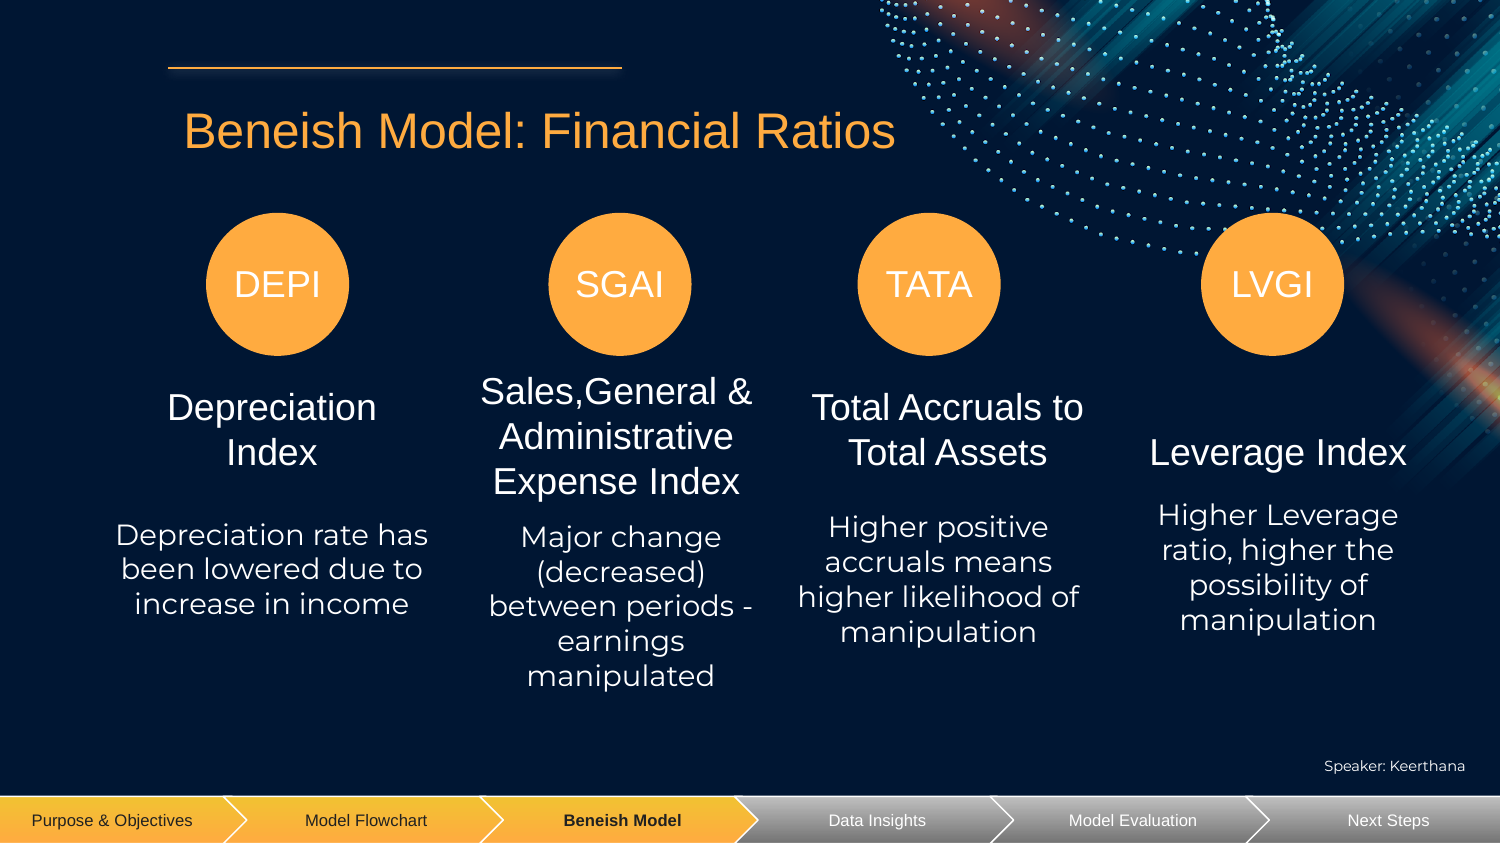

# Beneish Model: Financial Ratios

DEPI
SGAI
TATA
LVGI
Sales,General & Administrative Expense Index
Depreciation Index
Total Accruals to Total Assets
Leverage Index
Higher Leverage ratio, higher the possibility of manipulation
Higher positive accruals means higher likelihood of manipulation
Depreciation rate has been lowered due to increase in income
Major change (decreased) between periods - earnings manipulated
Speaker: Keerthana
Purpose & Objectives
Model Flowchart
Beneish Model
Data Insights
Model Evaluation
Next Steps